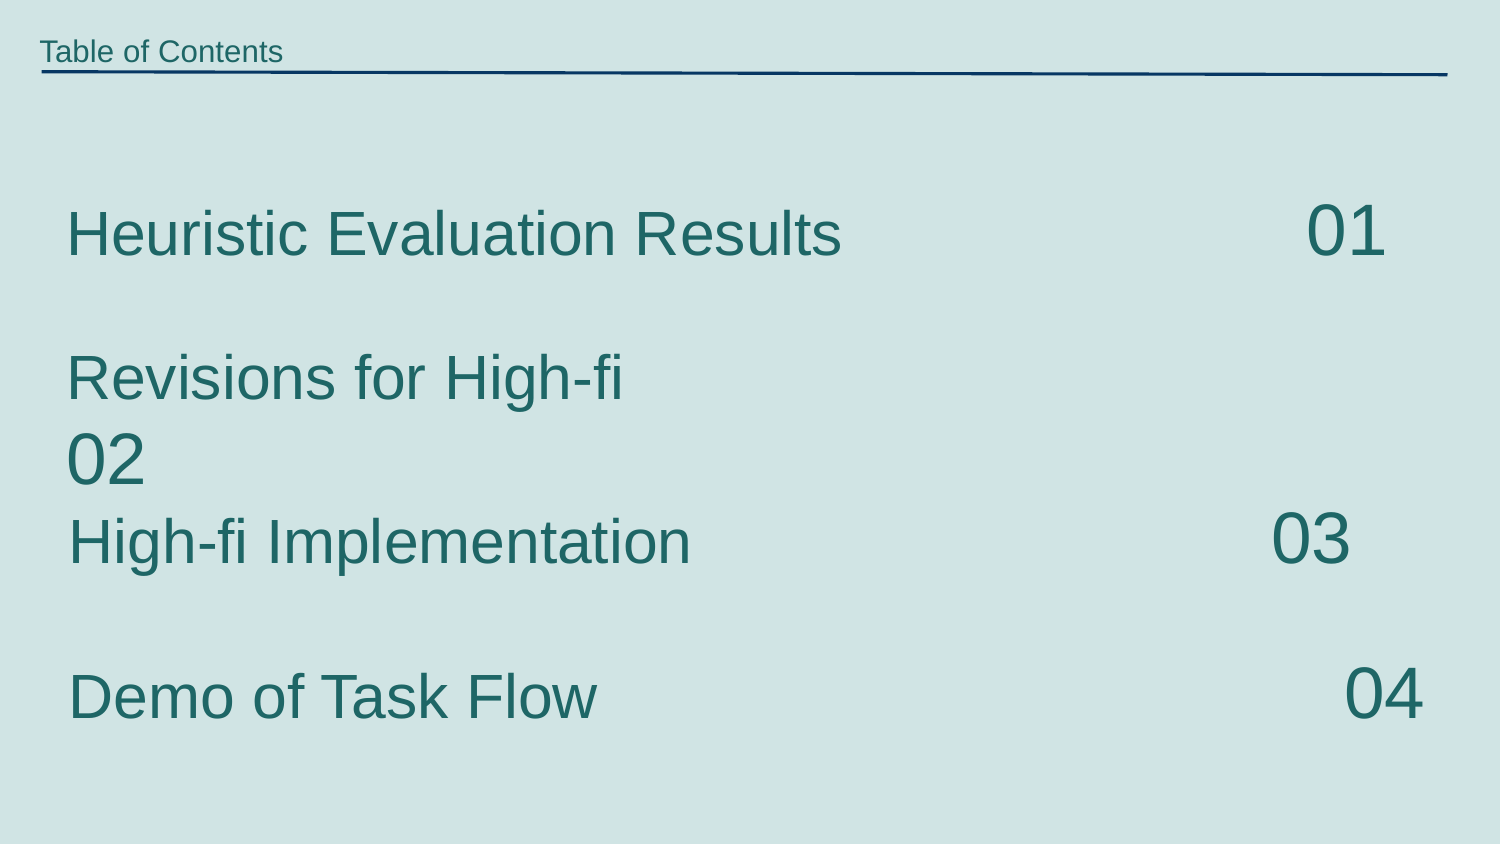

Table of Contents
Heuristic Evaluation Results                       01
Revisions for High-fi 	                         			 02
High-fi Implementation                             03
Demo of Task Flow                                     04